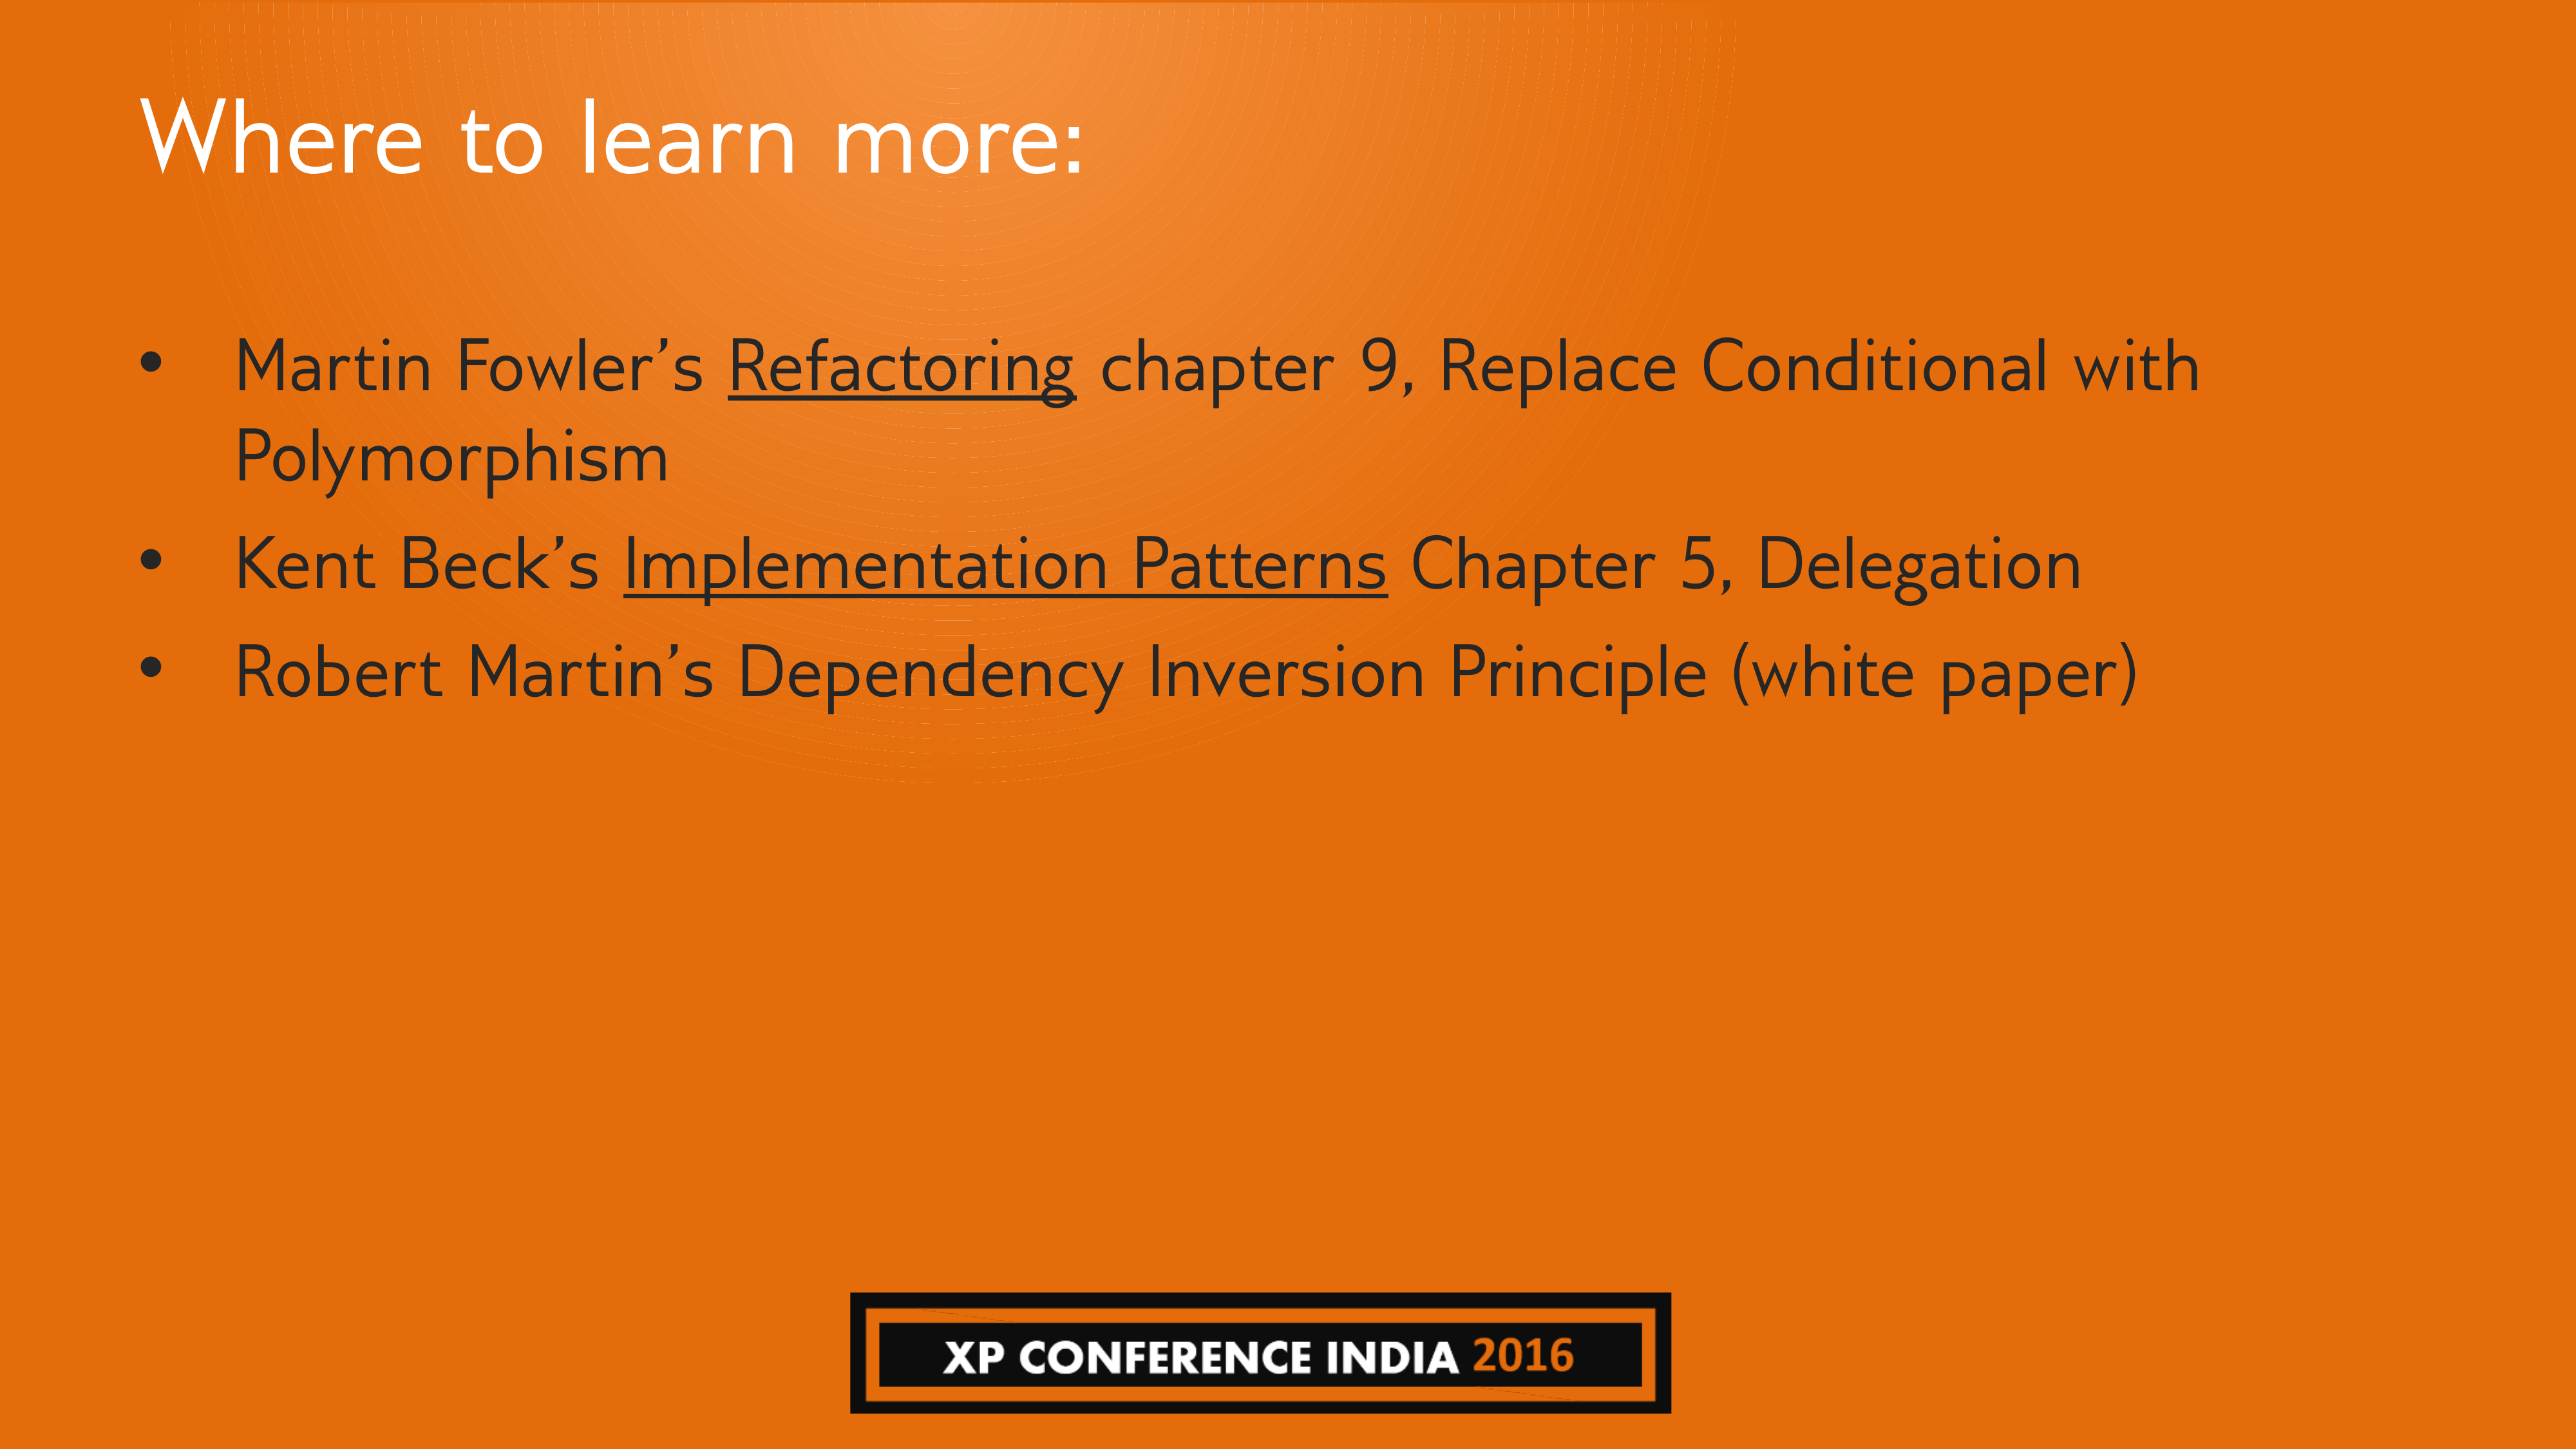

# Where to learn more:
Martin Fowler’s Refactoring chapter 9, Replace Conditional with Polymorphism
Kent Beck’s Implementation Patterns Chapter 5, Delegation
Robert Martin’s Dependency Inversion Principle (white paper)